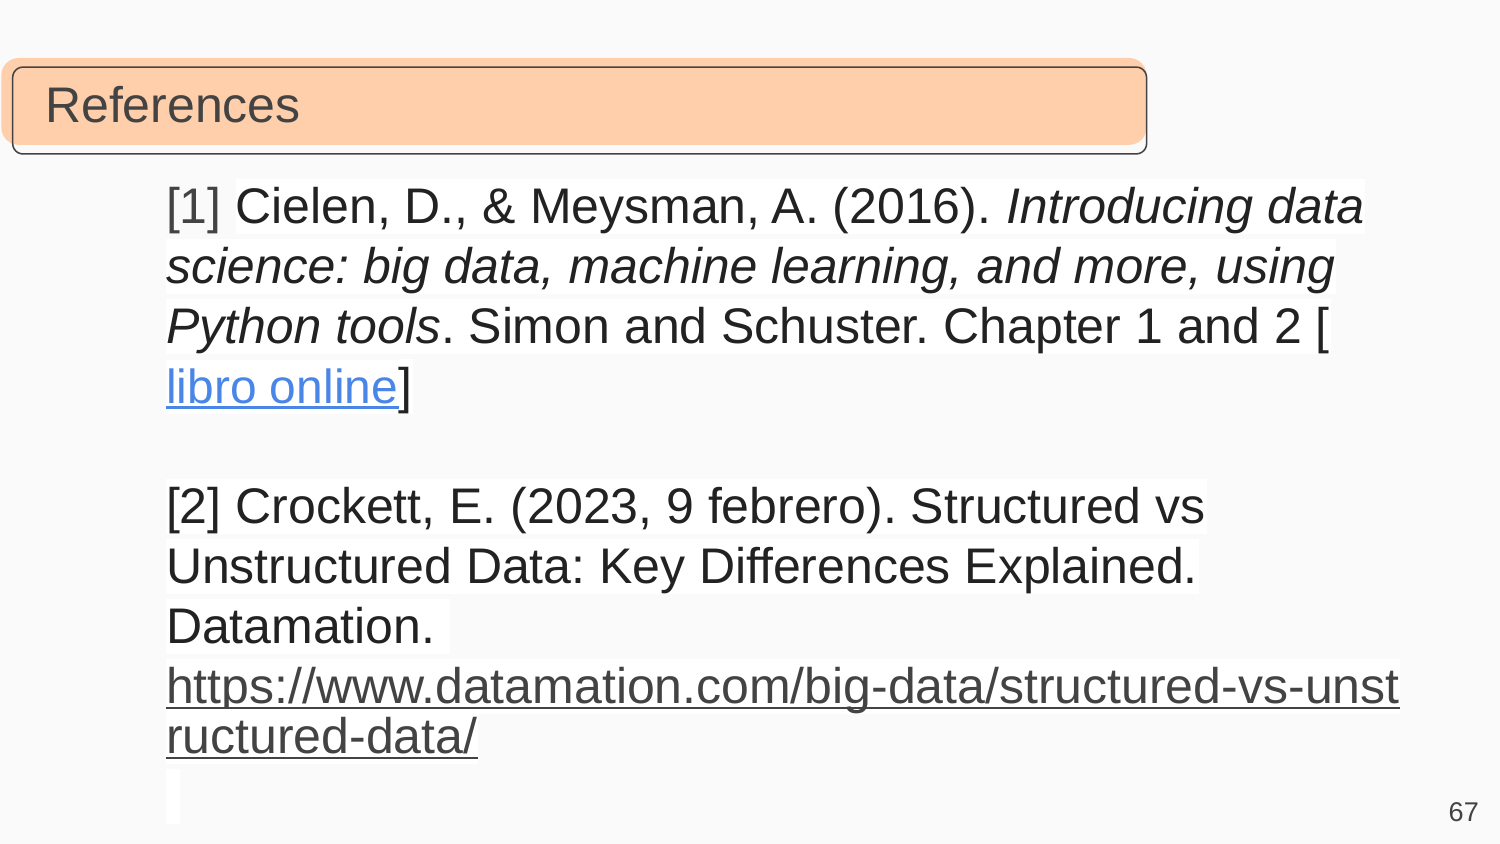

# References
[1] Cielen, D., & Meysman, A. (2016). Introducing data science: big data, machine learning, and more, using Python tools. Simon and Schuster. Chapter 1 and 2 [libro online]

[2] Crockett, E. (2023, 9 febrero). Structured vs Unstructured Data: Key Differences Explained. Datamation. https://www.datamation.com/big-data/structured-vs-unstructured-data/
67